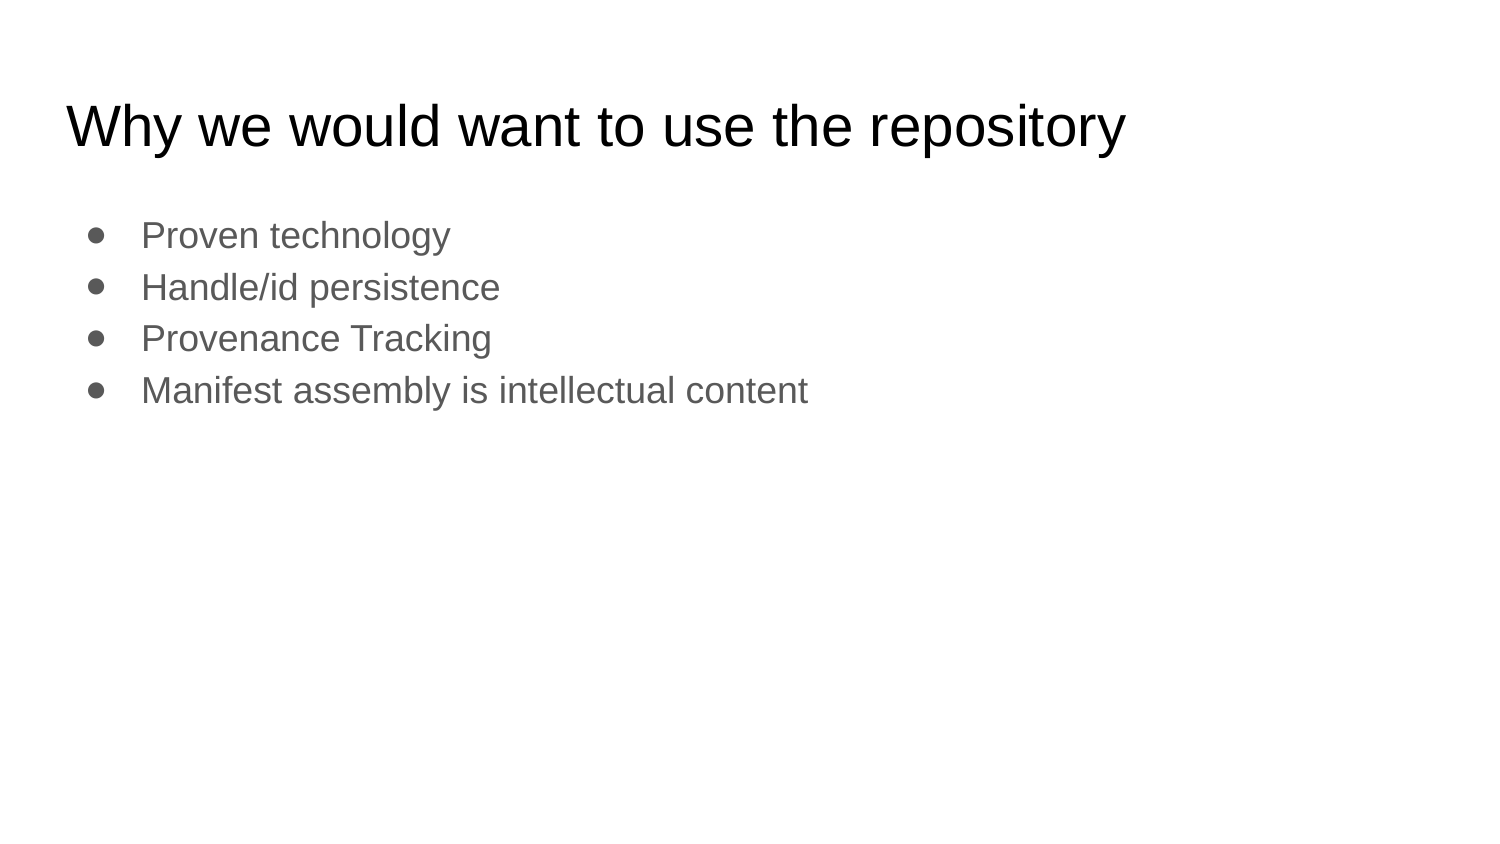

# Why we would want to use the repository
Proven technology
Handle/id persistence
Provenance Tracking
Manifest assembly is intellectual content